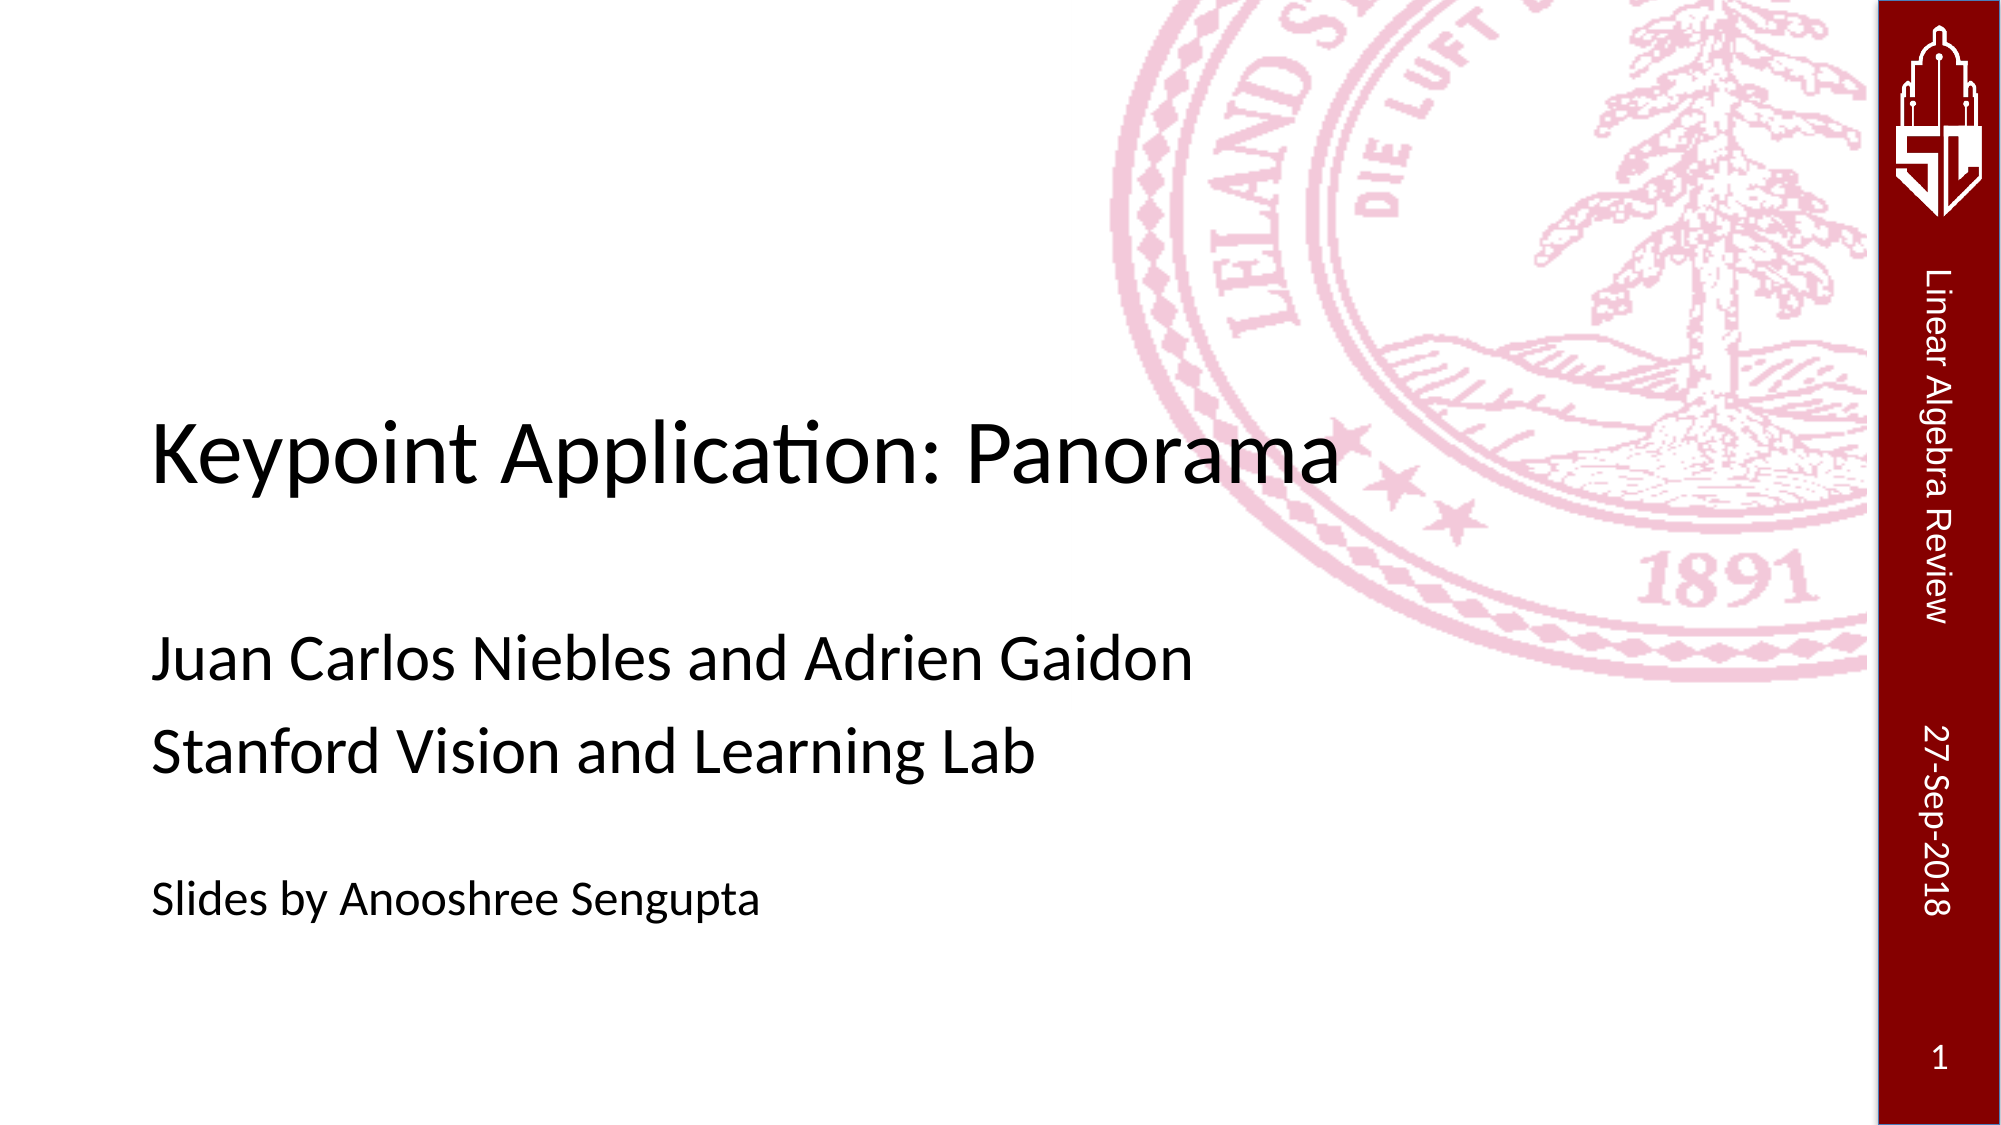

# Keypoint Application: Panorama
Juan Carlos Niebles and Adrien Gaidon
Stanford Vision and Learning Lab
Slides by Anooshree Sengupta